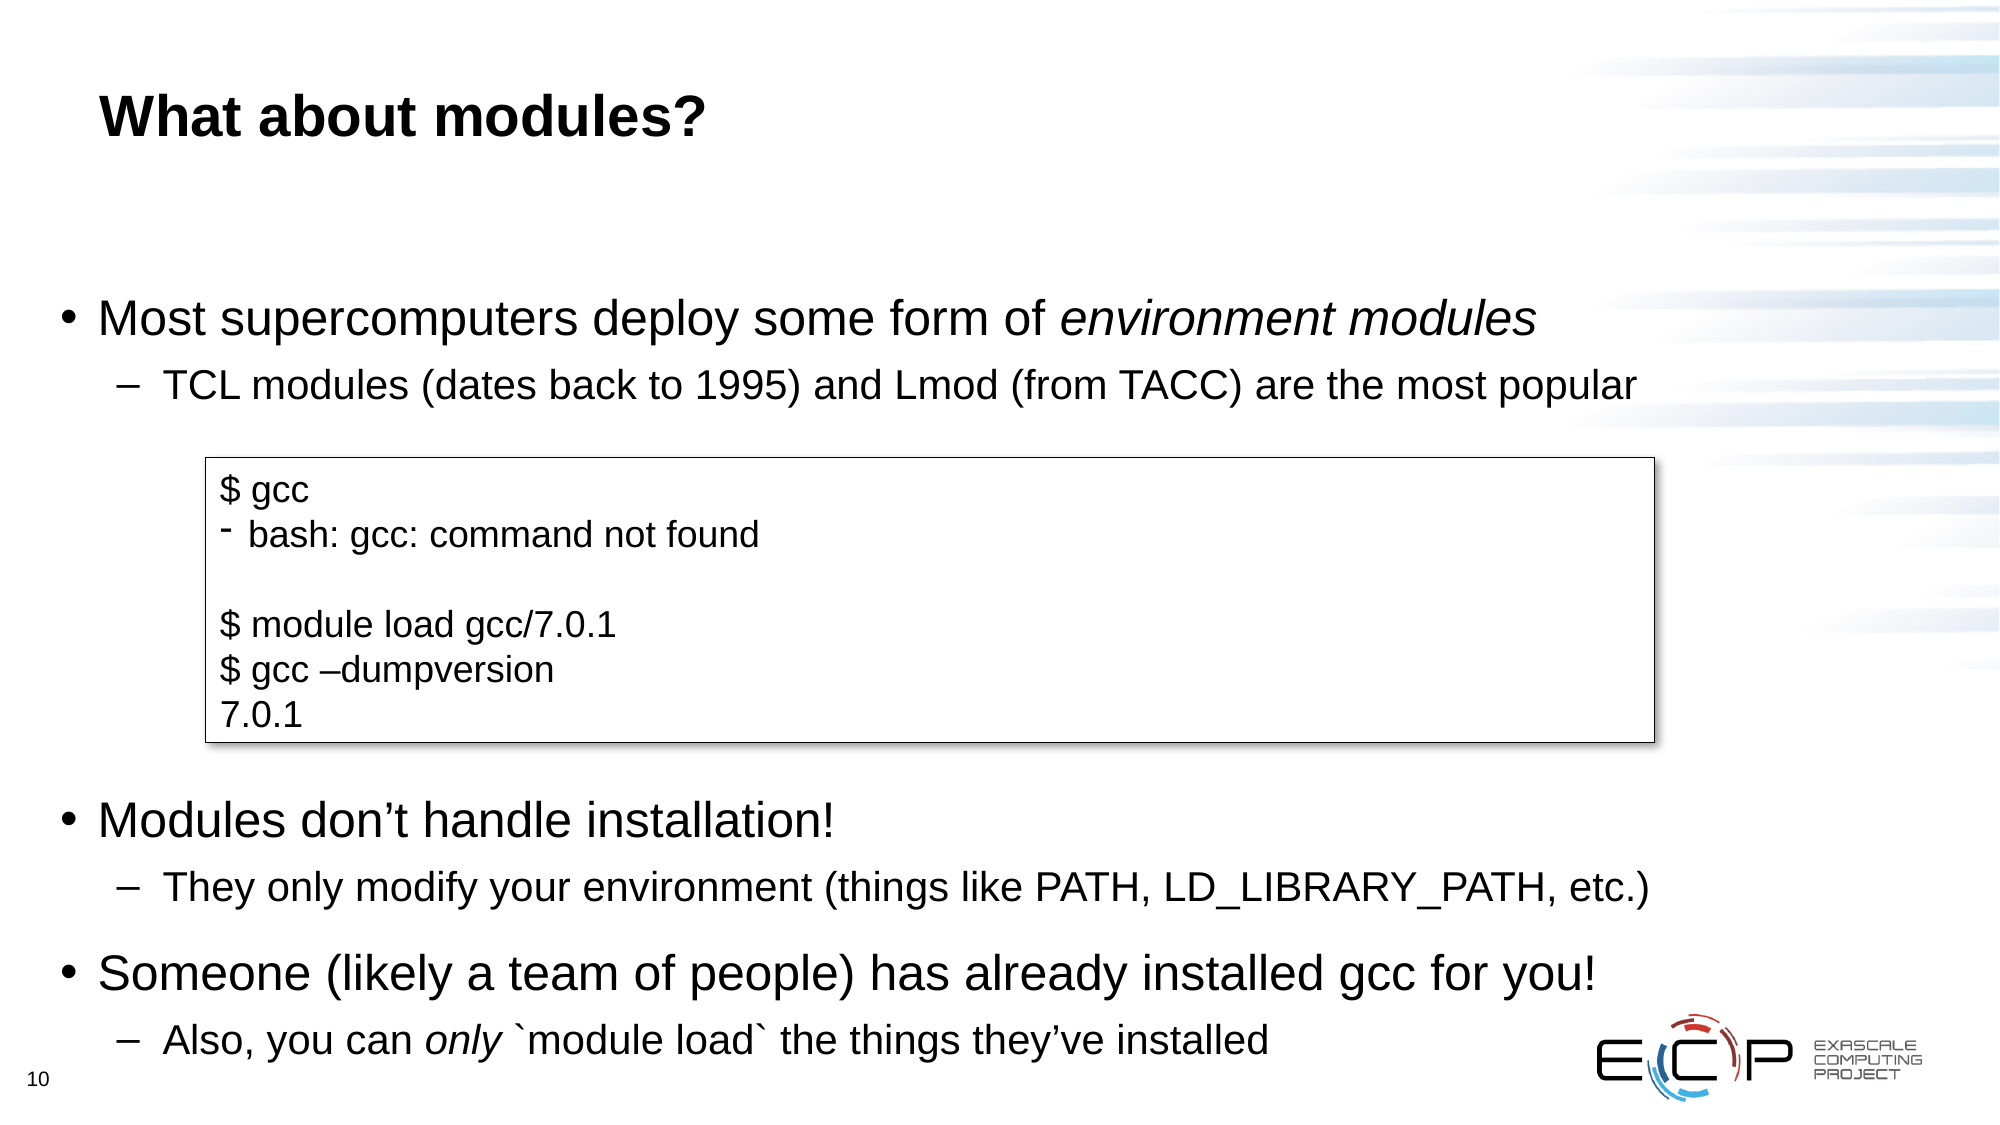

# What about modules?
Most supercomputers deploy some form of environment modules
TCL modules (dates back to 1995) and Lmod (from TACC) are the most popular

Modules don’t handle installation!
They only modify your environment (things like PATH, LD_LIBRARY_PATH, etc.)
Someone (likely a team of people) has already installed gcc for you!
Also, you can only `module load` the things they’ve installed

$ gcc
bash: gcc: command not found

$ module load gcc/7.0.1
$ gcc –dumpversion
7.0.1